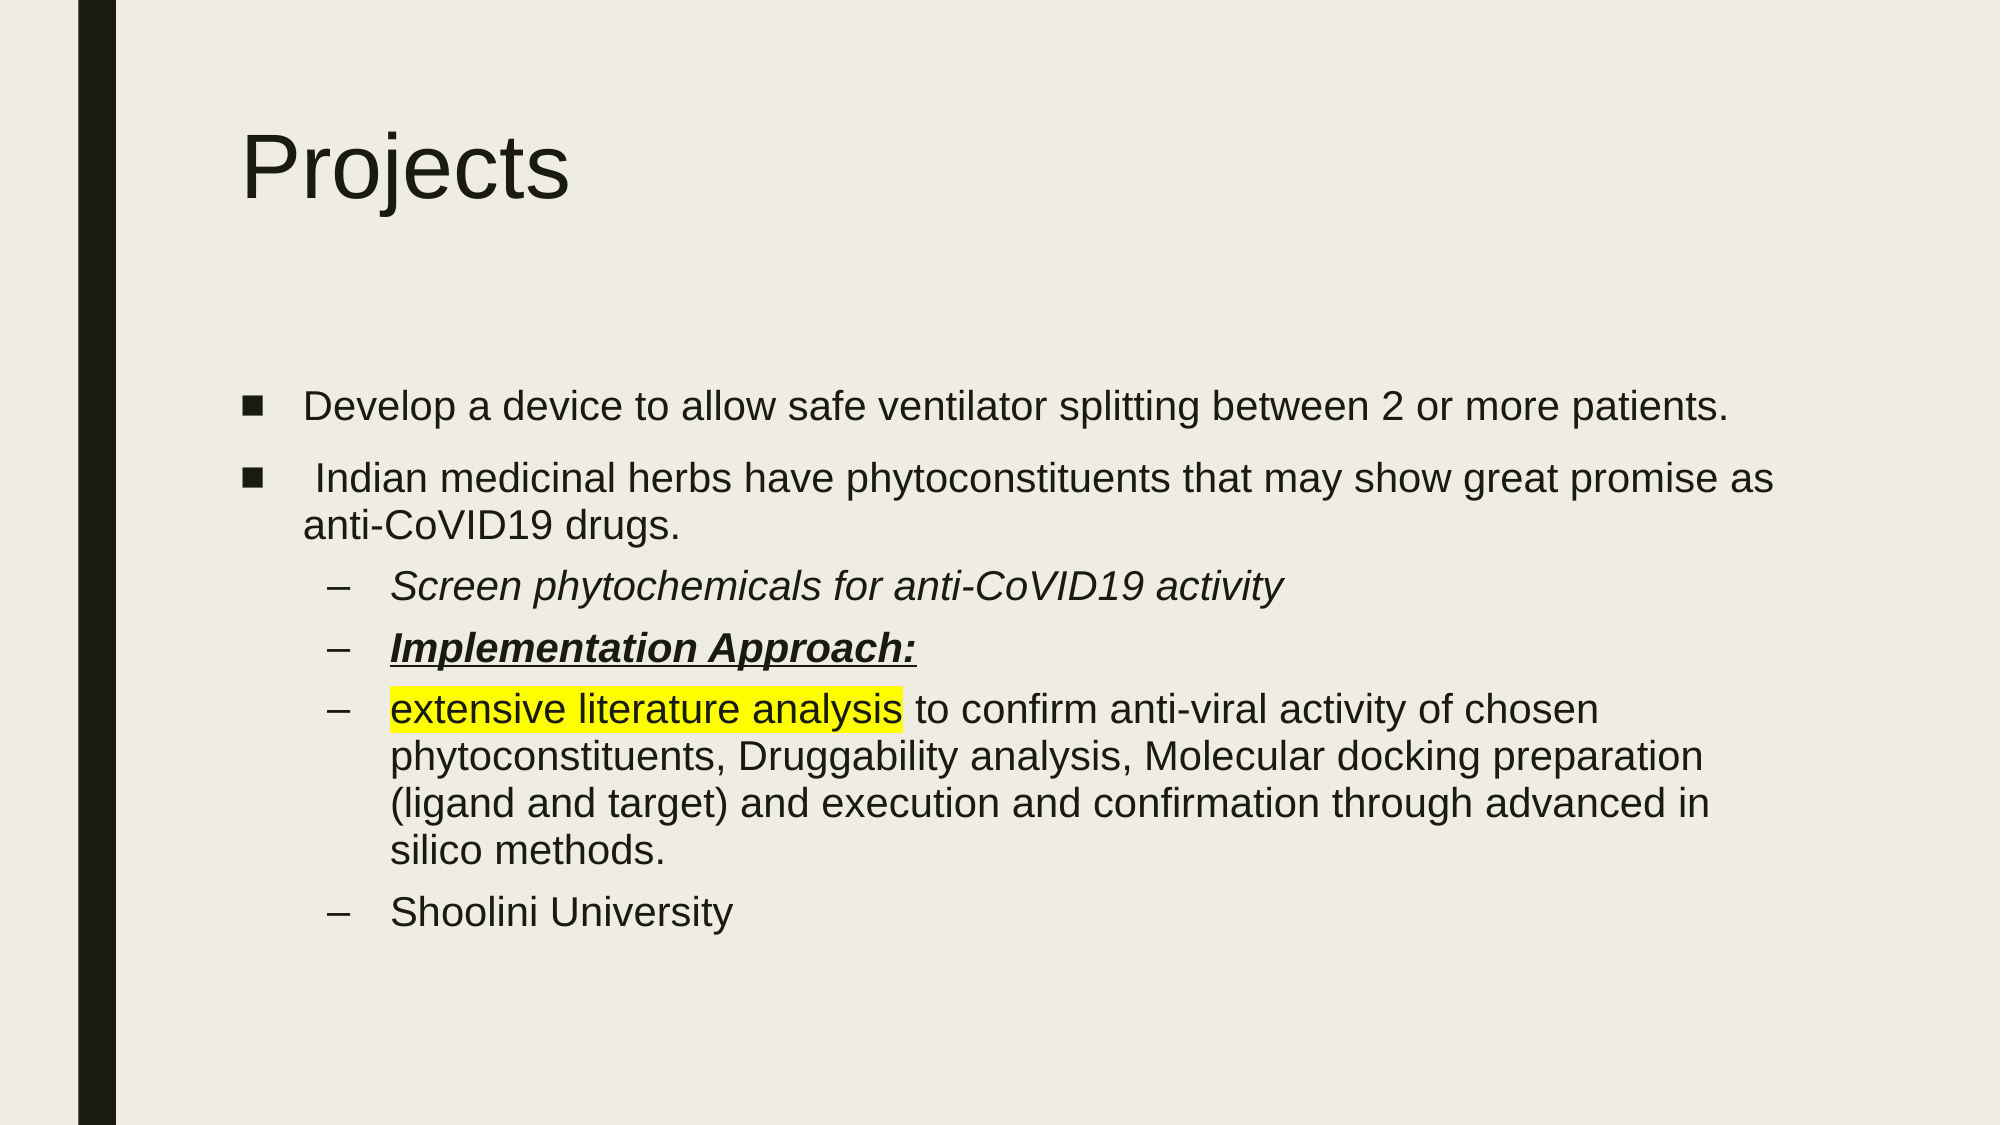

# Projects
Develop a device to allow safe ventilator splitting between 2 or more patients.
 Indian medicinal herbs have phytoconstituents that may show great promise as anti-CoVID19 drugs.
Screen phytochemicals for anti-CoVID19 activity
Implementation Approach:
extensive literature analysis to confirm anti-viral activity of chosen phytoconstituents, Druggability analysis, Molecular docking preparation (ligand and target) and execution and confirmation through advanced in silico methods.
Shoolini University